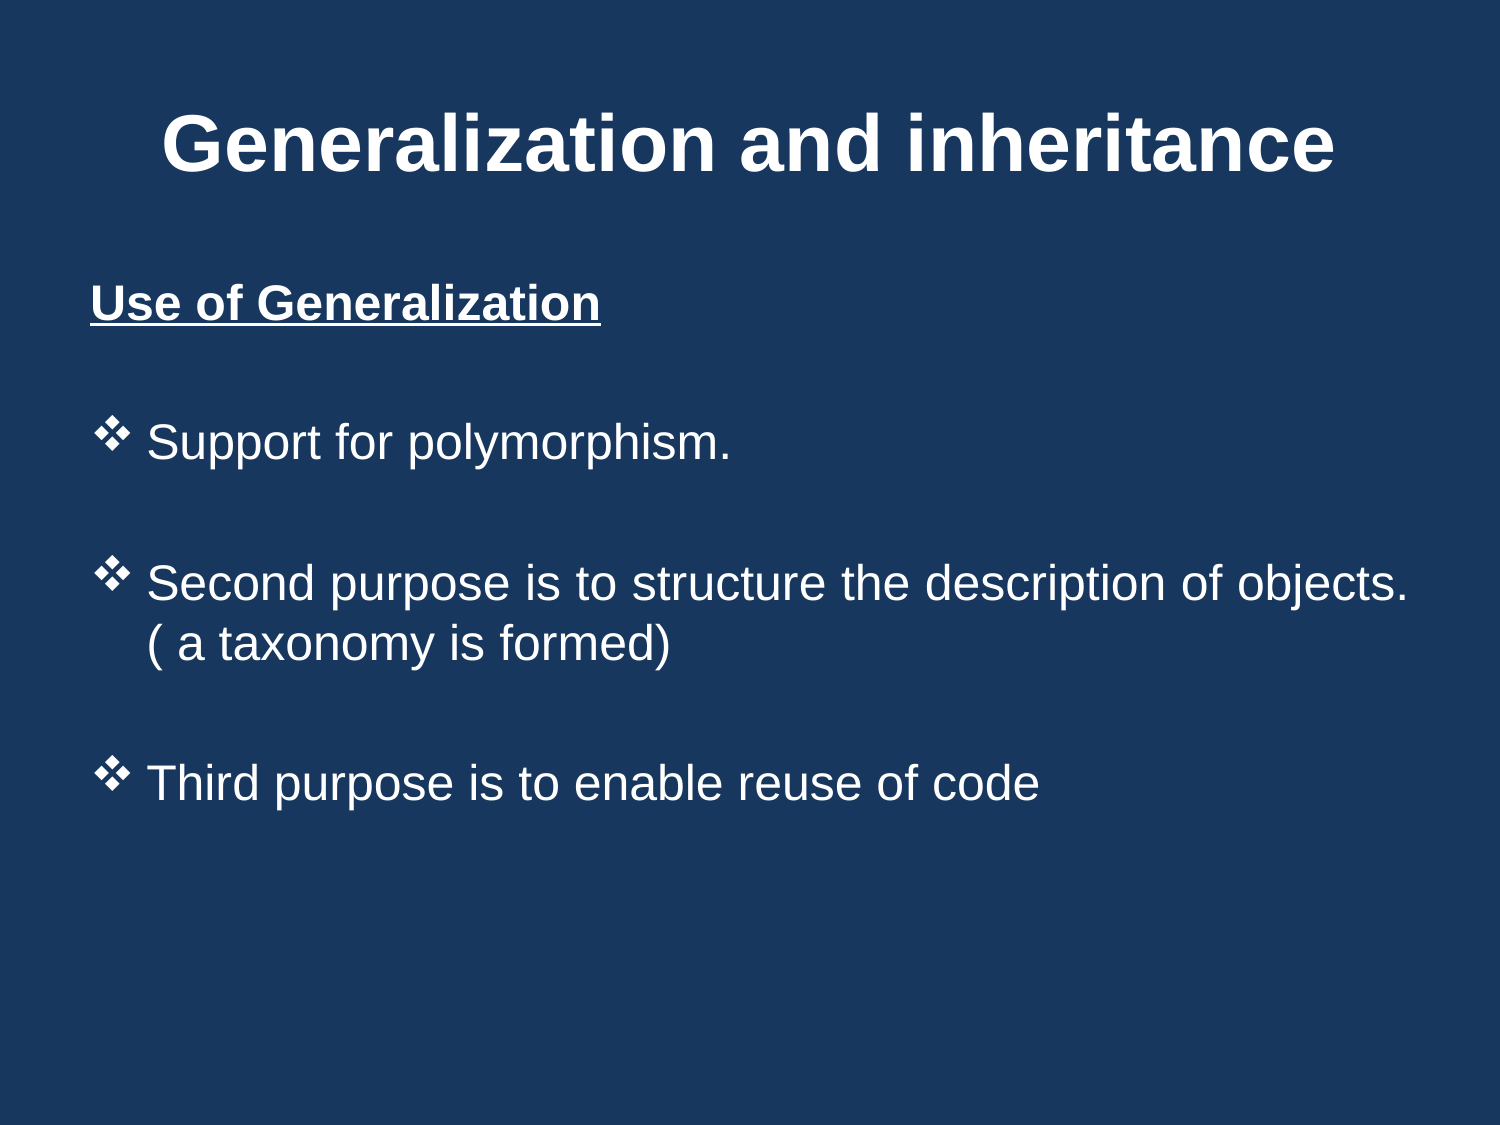

# Generalization and inheritance
Use of Generalization

Support for polymorphism.

Second purpose is to structure the description of objects.( a taxonomy is formed)

Third purpose is to enable reuse of code